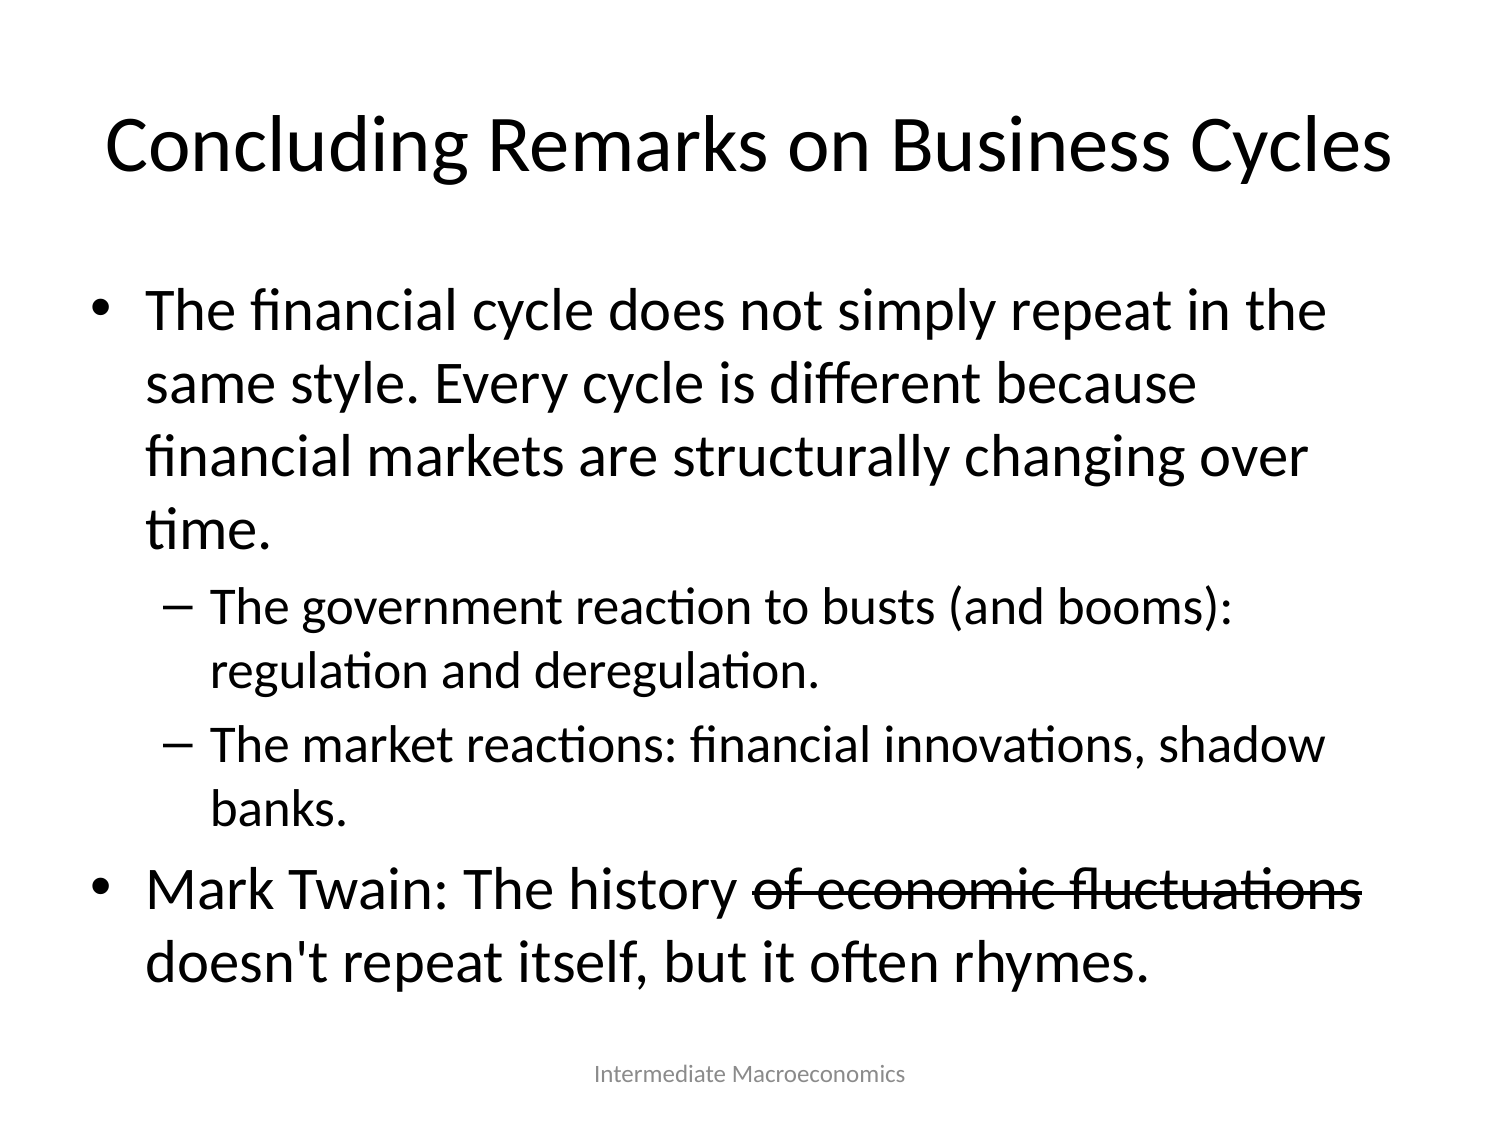

# Concluding Remarks on Business Cycles
The financial cycle does not simply repeat in the same style. Every cycle is different because financial markets are structurally changing over time.
The government reaction to busts (and booms): regulation and deregulation.
The market reactions: financial innovations, shadow banks.
Mark Twain: The history of economic fluctuations doesn't repeat itself, but it often rhymes.
Intermediate Macroeconomics